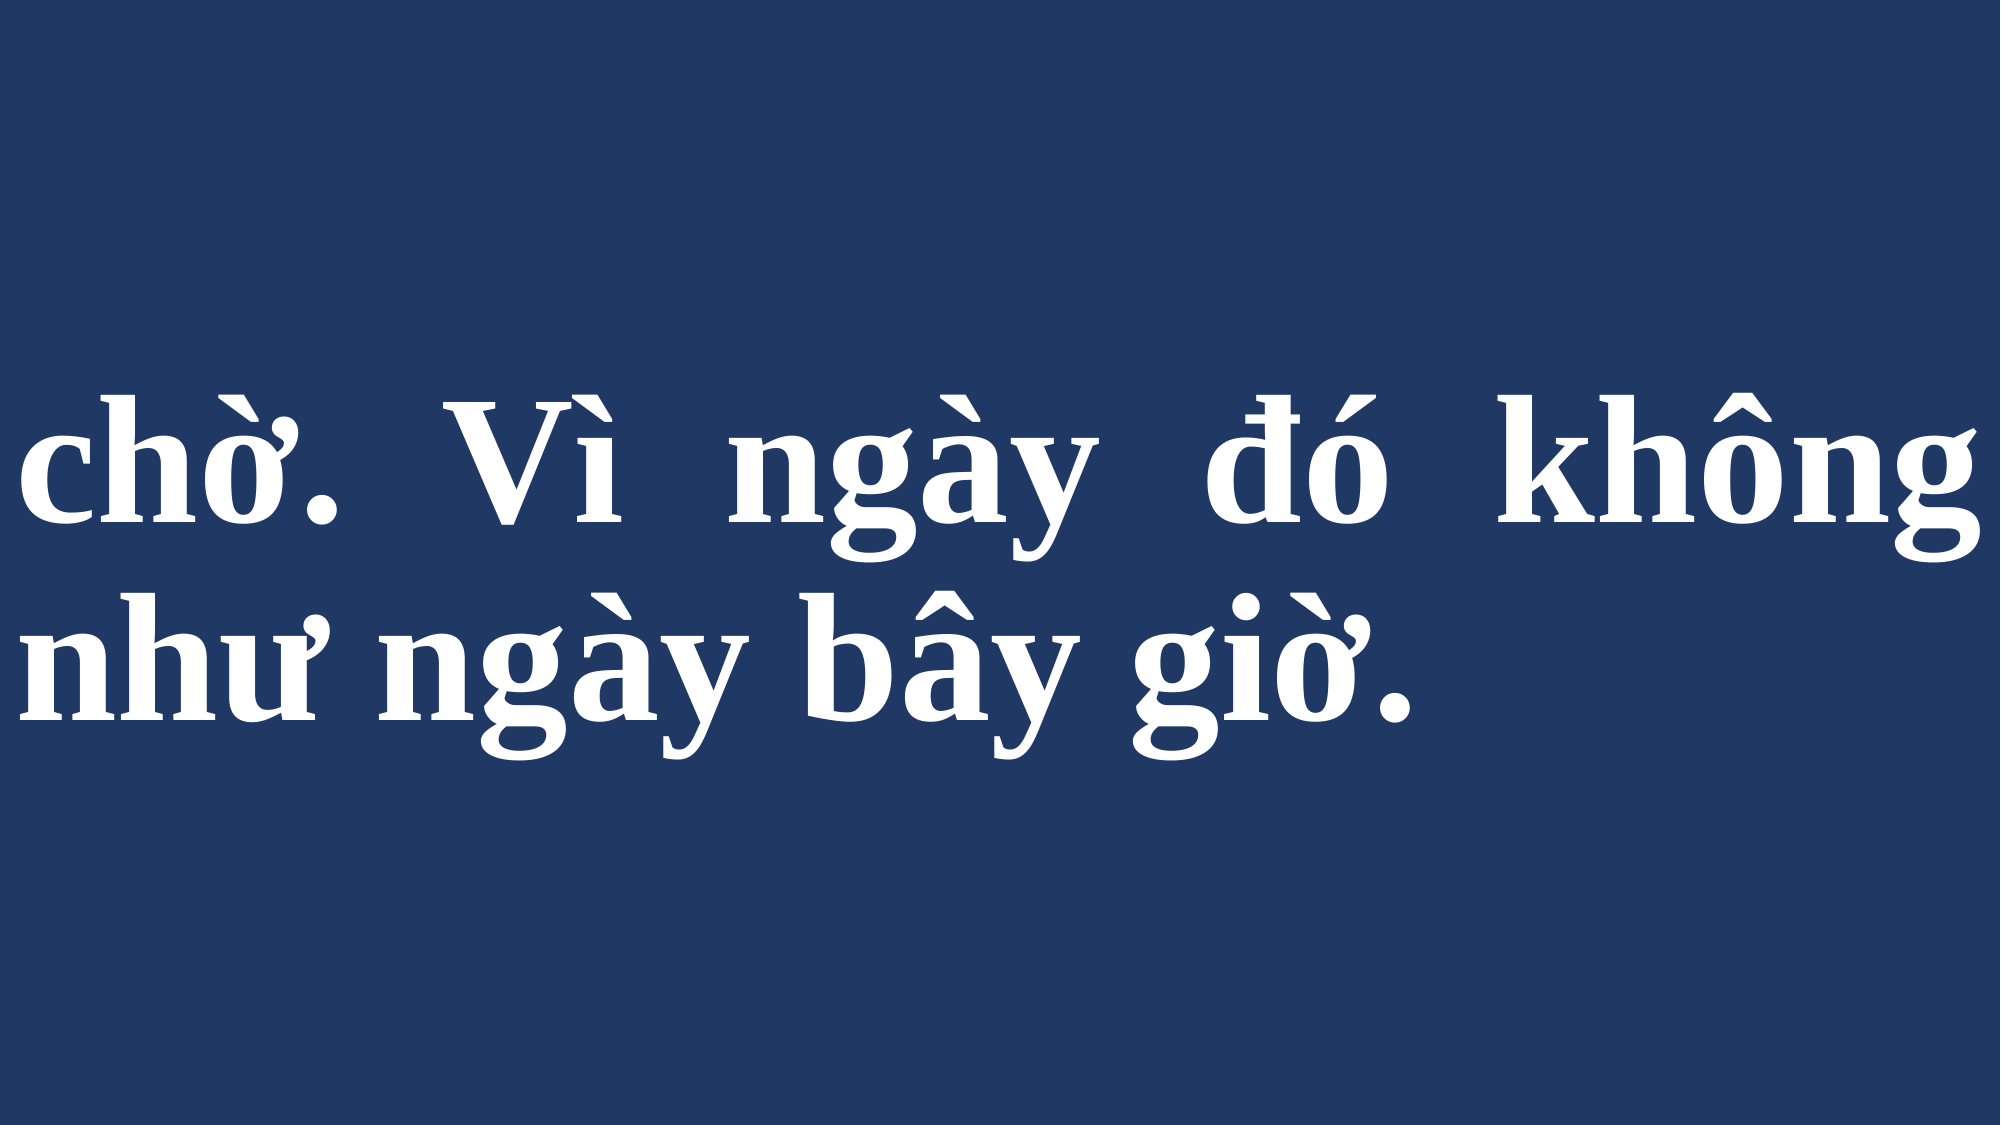

# chờ. Vì ngày đó không như ngày bây giờ.